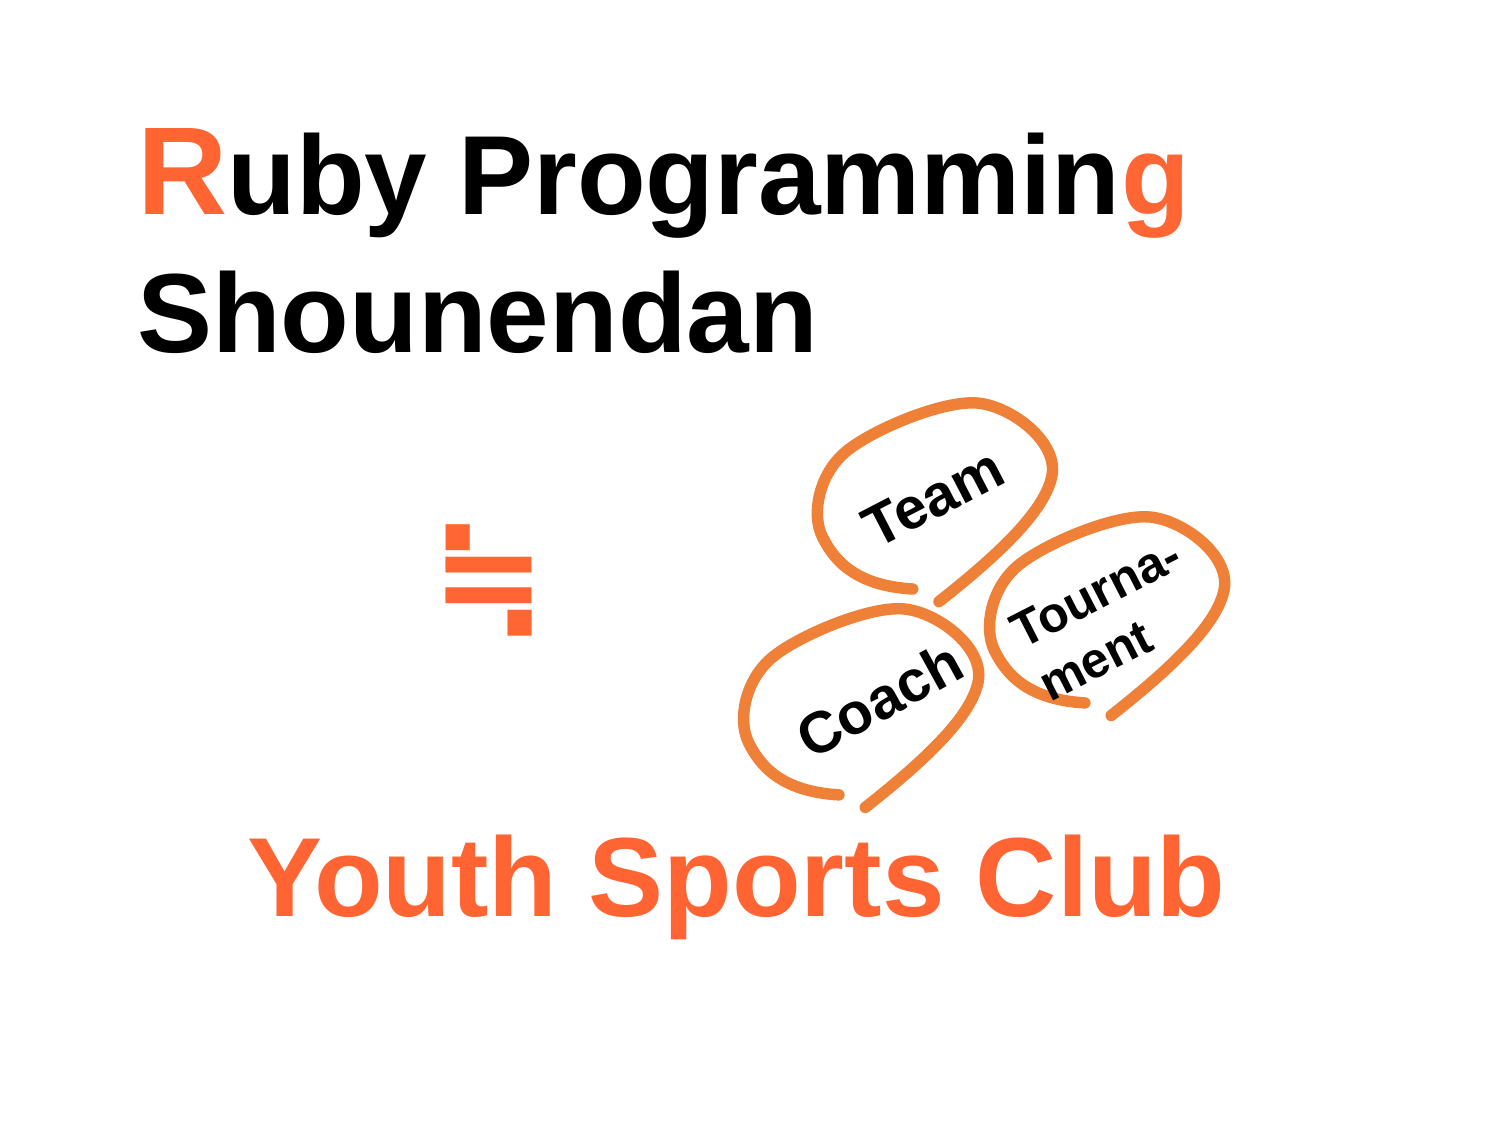

Ruby Programming Shounendan

Team
≒

Tourna-ment

Coach
Youth Sports Club